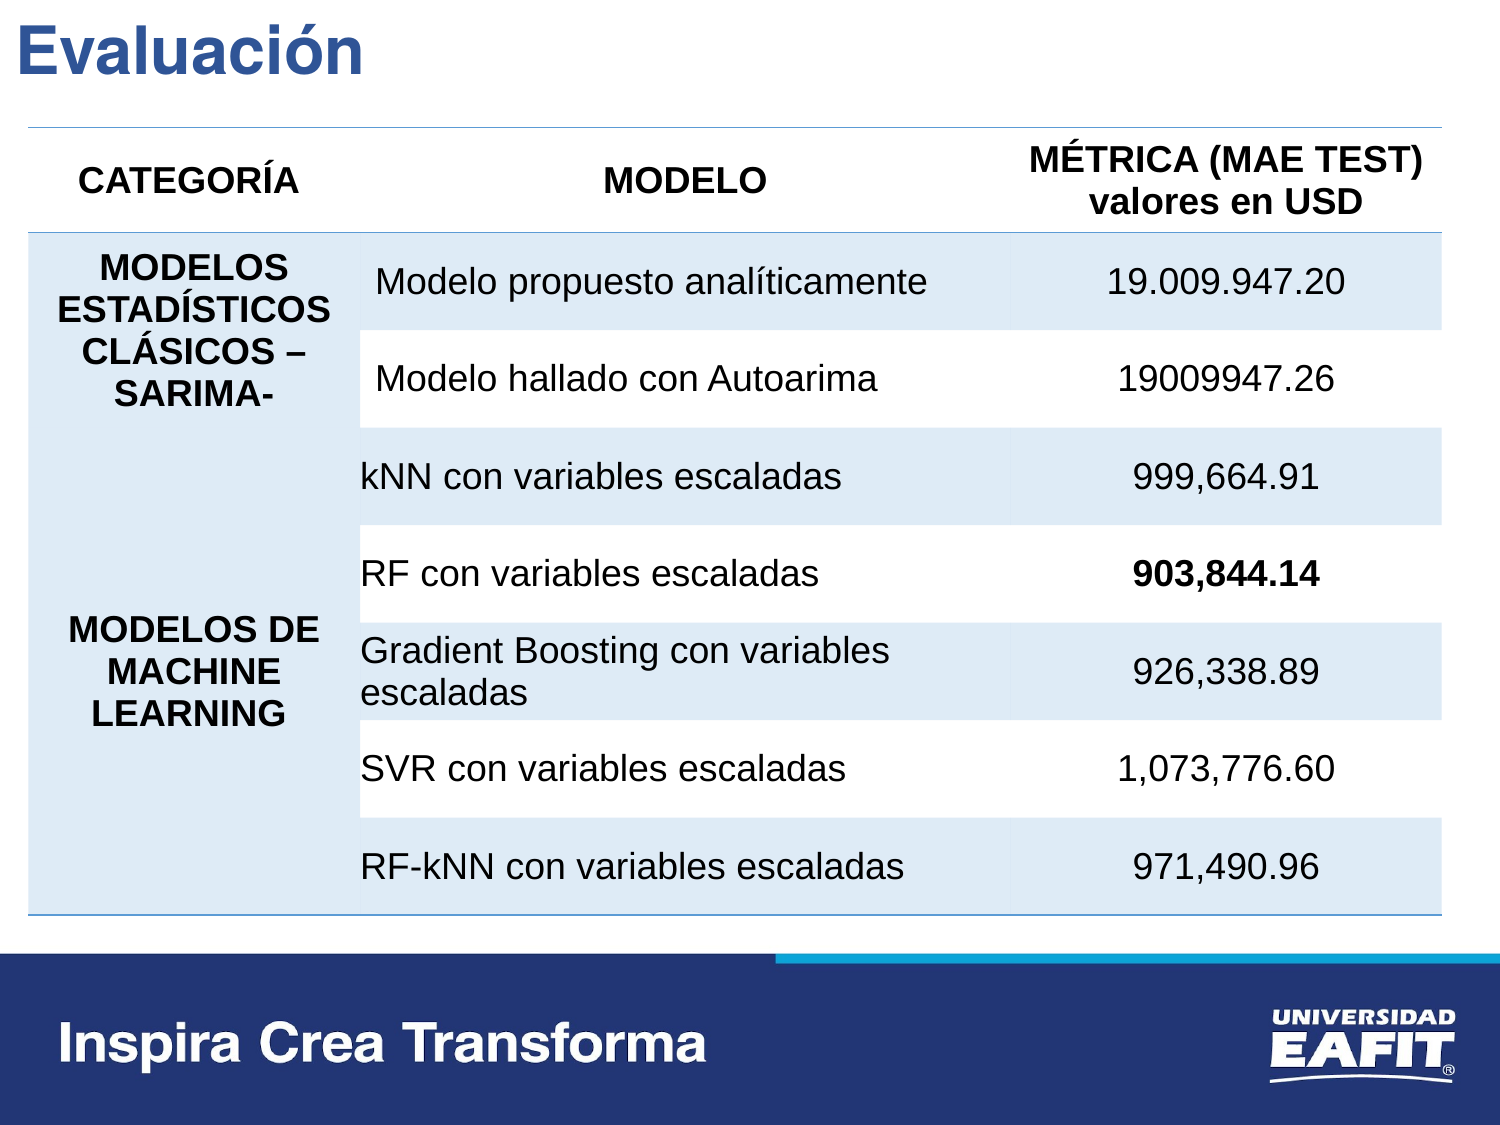

Evaluación
| CATEGORÍA | MODELO | MÉTRICA (MAE TEST) valores en USD |
| --- | --- | --- |
| MODELOS ESTADÍSTICOS CLÁSICOS – SARIMA- | Modelo propuesto analíticamente | 19.009.947.20 |
|  | Modelo hallado con Autoarima | 19009947.26 |
| MODELOS DE MACHINE LEARNING | kNN con variables escaladas | 999,664.91 |
|  | RF con variables escaladas | 903,844.14 |
|  | Gradient Boosting con variables escaladas | 926,338.89 |
|  | SVR con variables escaladas | 1,073,776.60 |
|  | RF-kNN con variables escaladas | 971,490.96 |